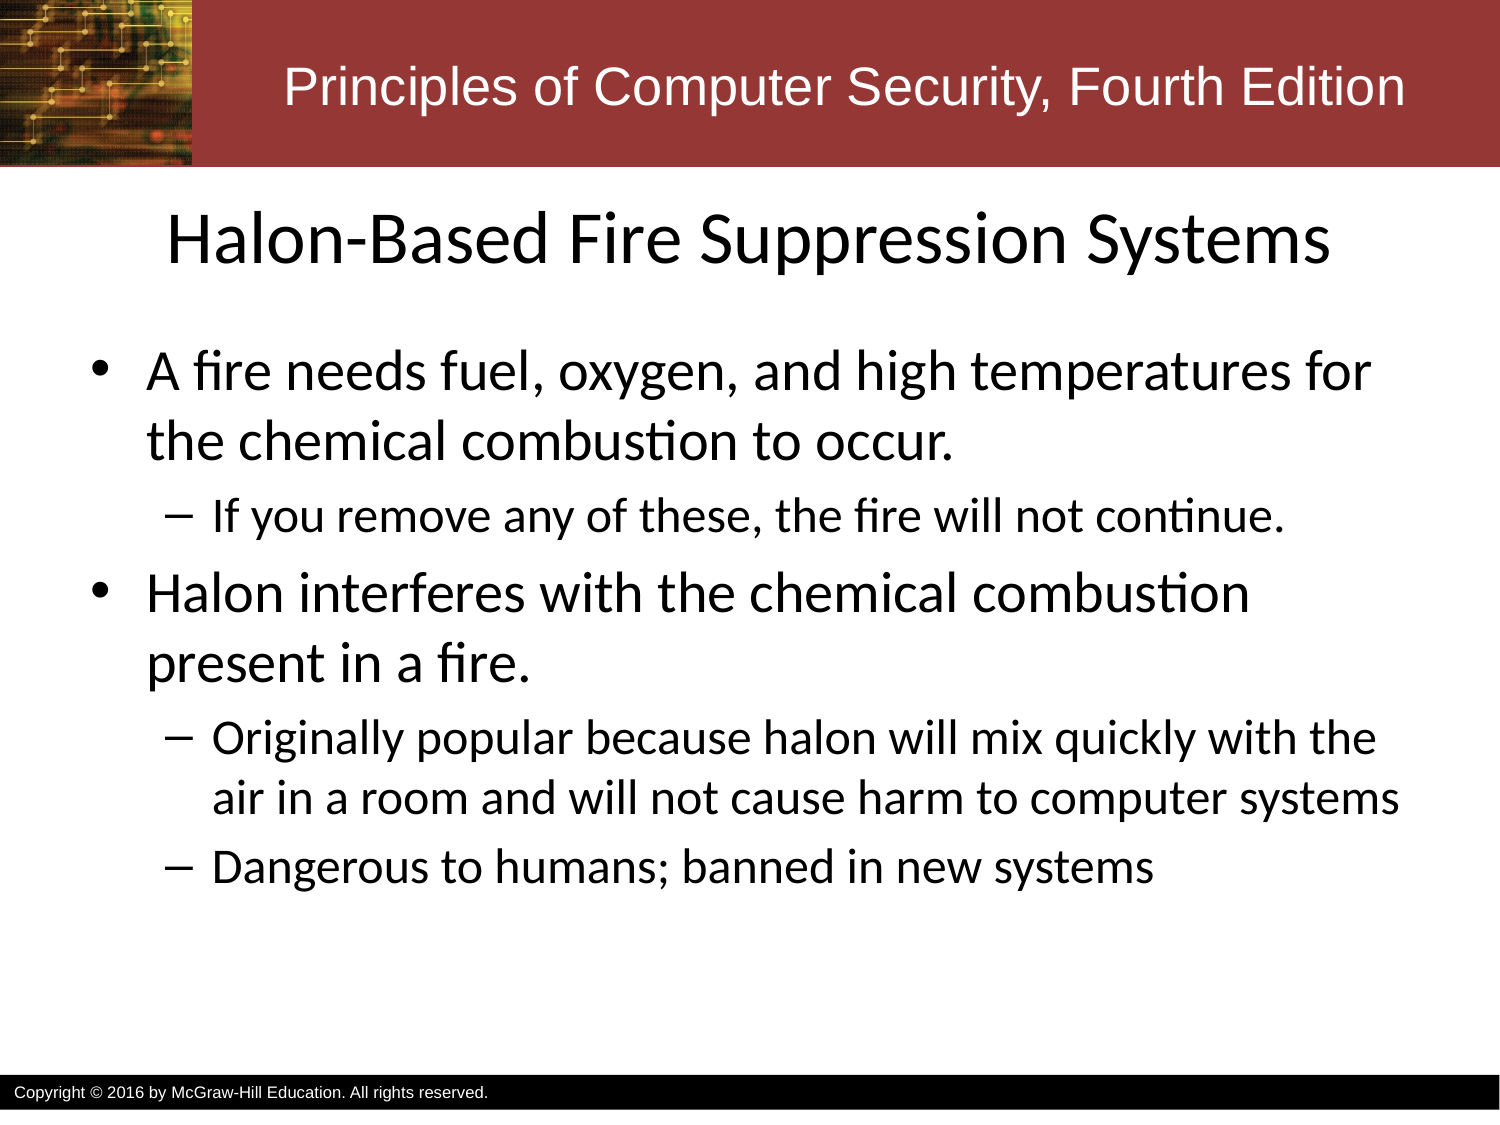

# Halon-Based Fire Suppression Systems
A fire needs fuel, oxygen, and high temperatures for the chemical combustion to occur.
If you remove any of these, the fire will not continue.
Halon interferes with the chemical combustion present in a fire.
Originally popular because halon will mix quickly with the air in a room and will not cause harm to computer systems
Dangerous to humans; banned in new systems